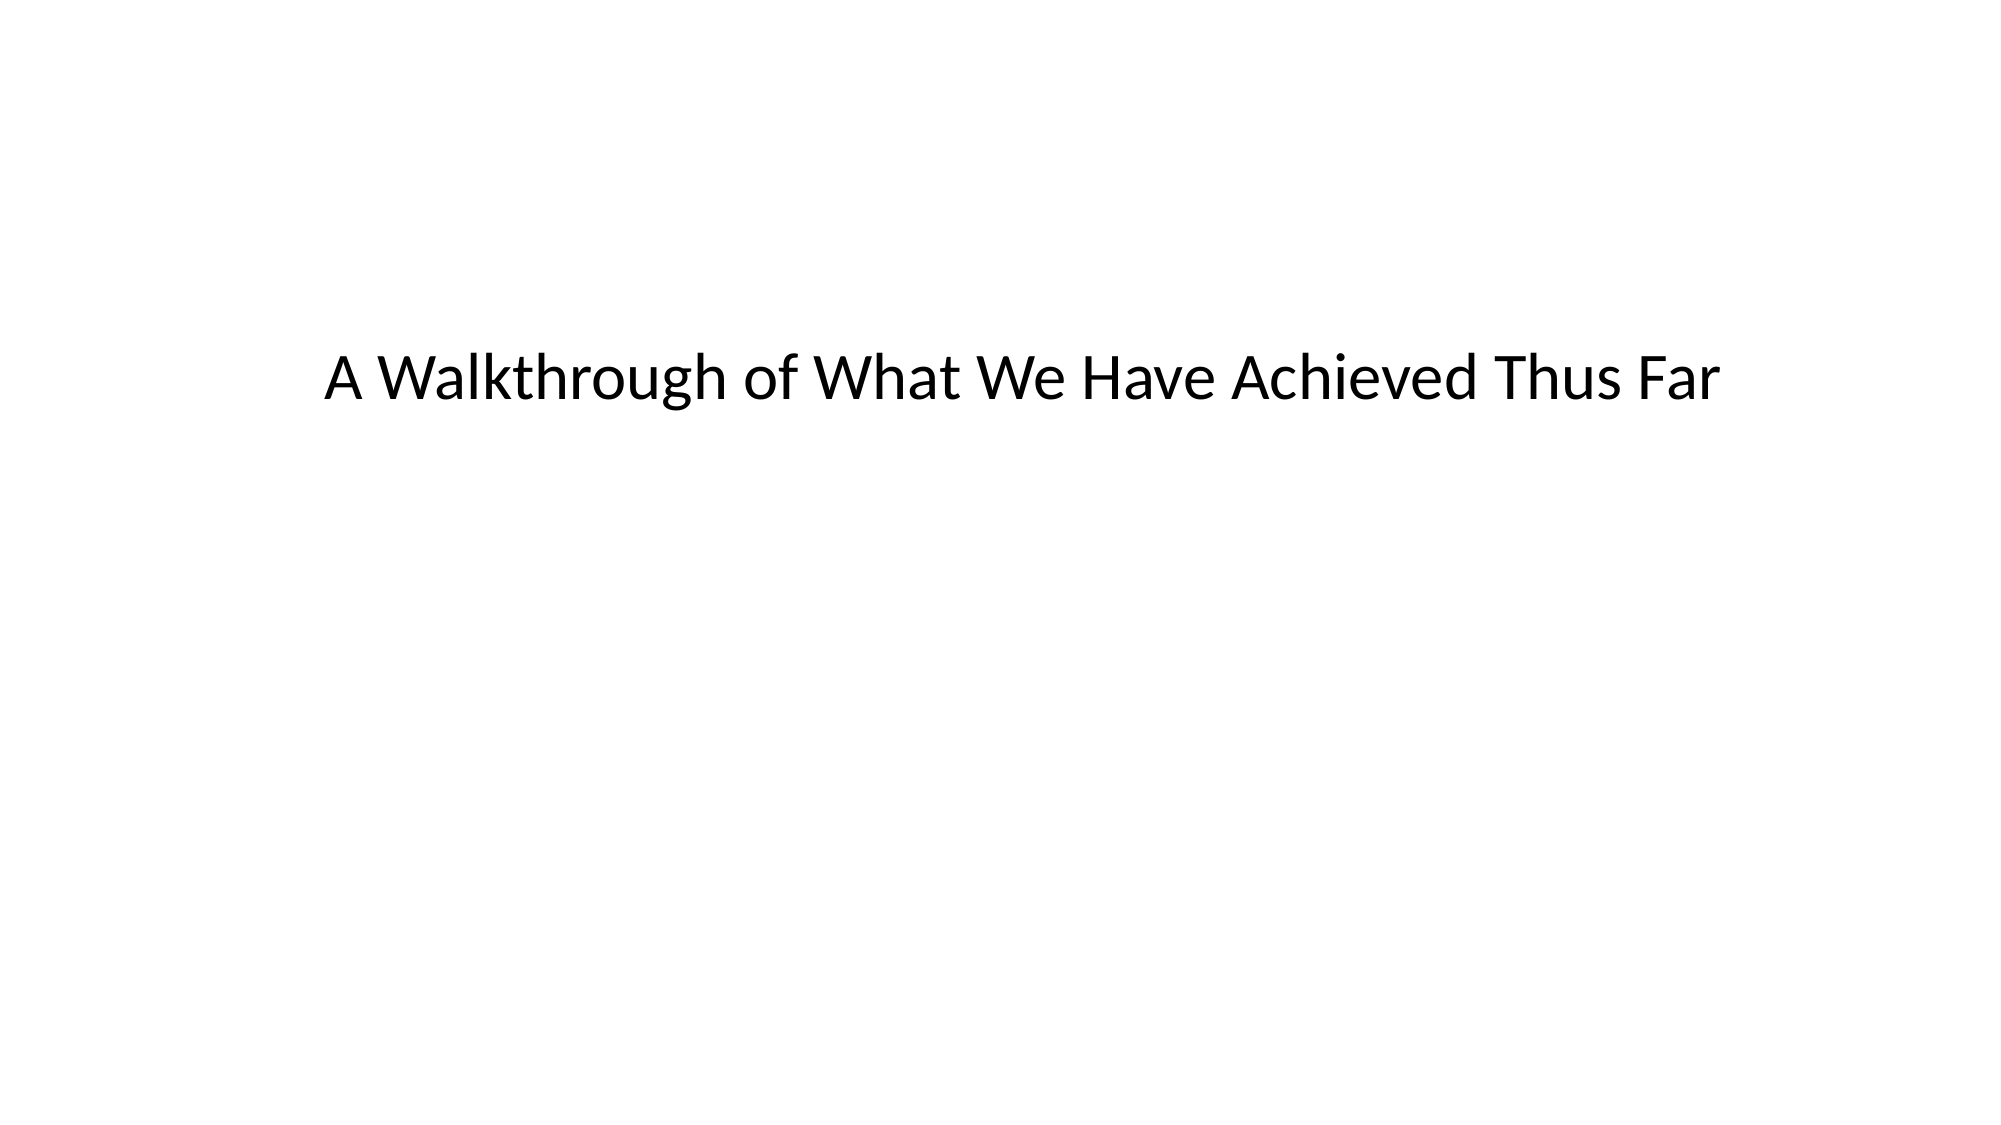

A Walkthrough of What We Have Achieved Thus Far